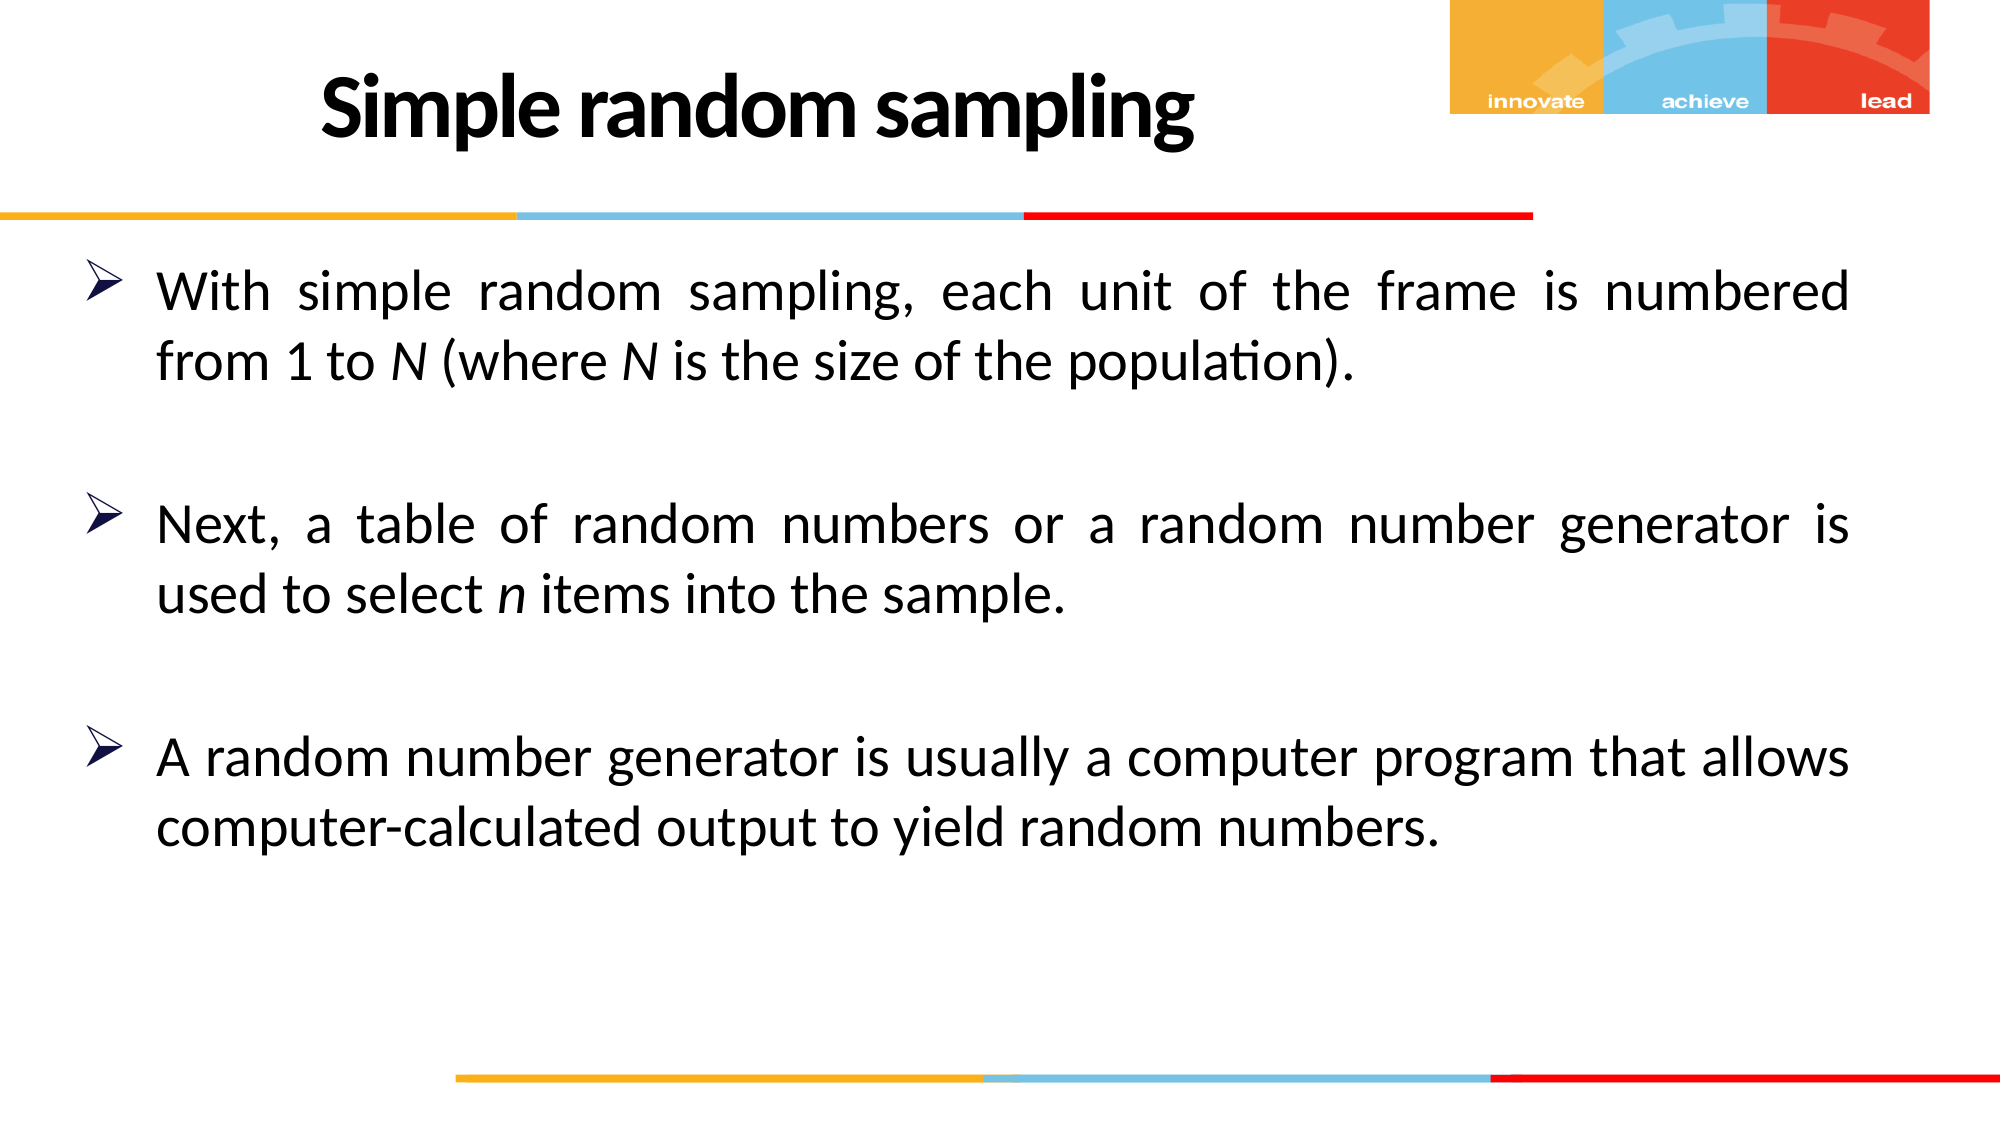

Simple random sampling
With simple random sampling, each unit of the frame is numbered from 1 to N (where N is the size of the population).

Next, a table of random numbers or a random number generator is used to select n items into the sample.

A random number generator is usually a computer program that allows computer-calculated output to yield random numbers.